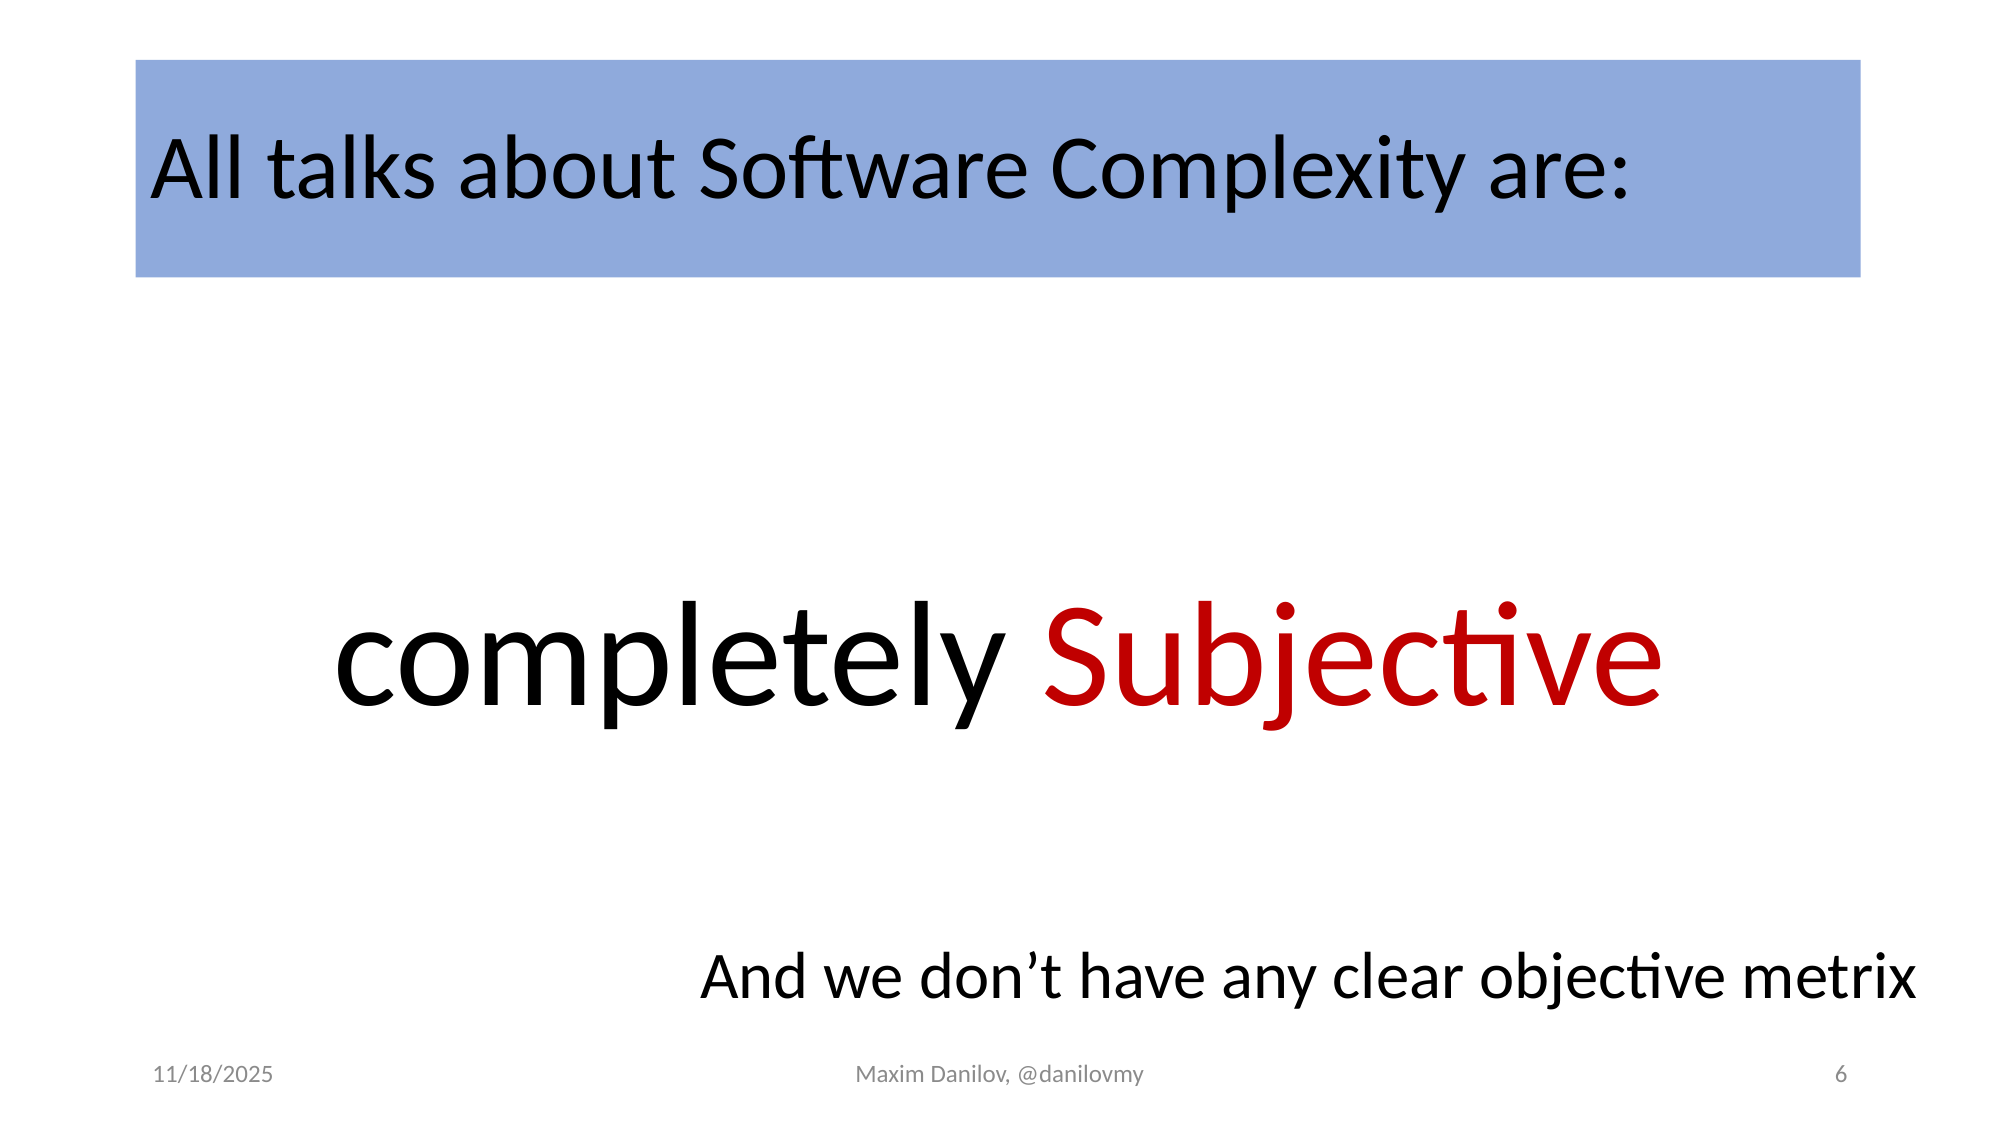

# All talks about Software Complexity are:
completely Subjective
And we don’t have any clear objective metrix

11/18/2025
Maxim Danilov, @danilovmy
6